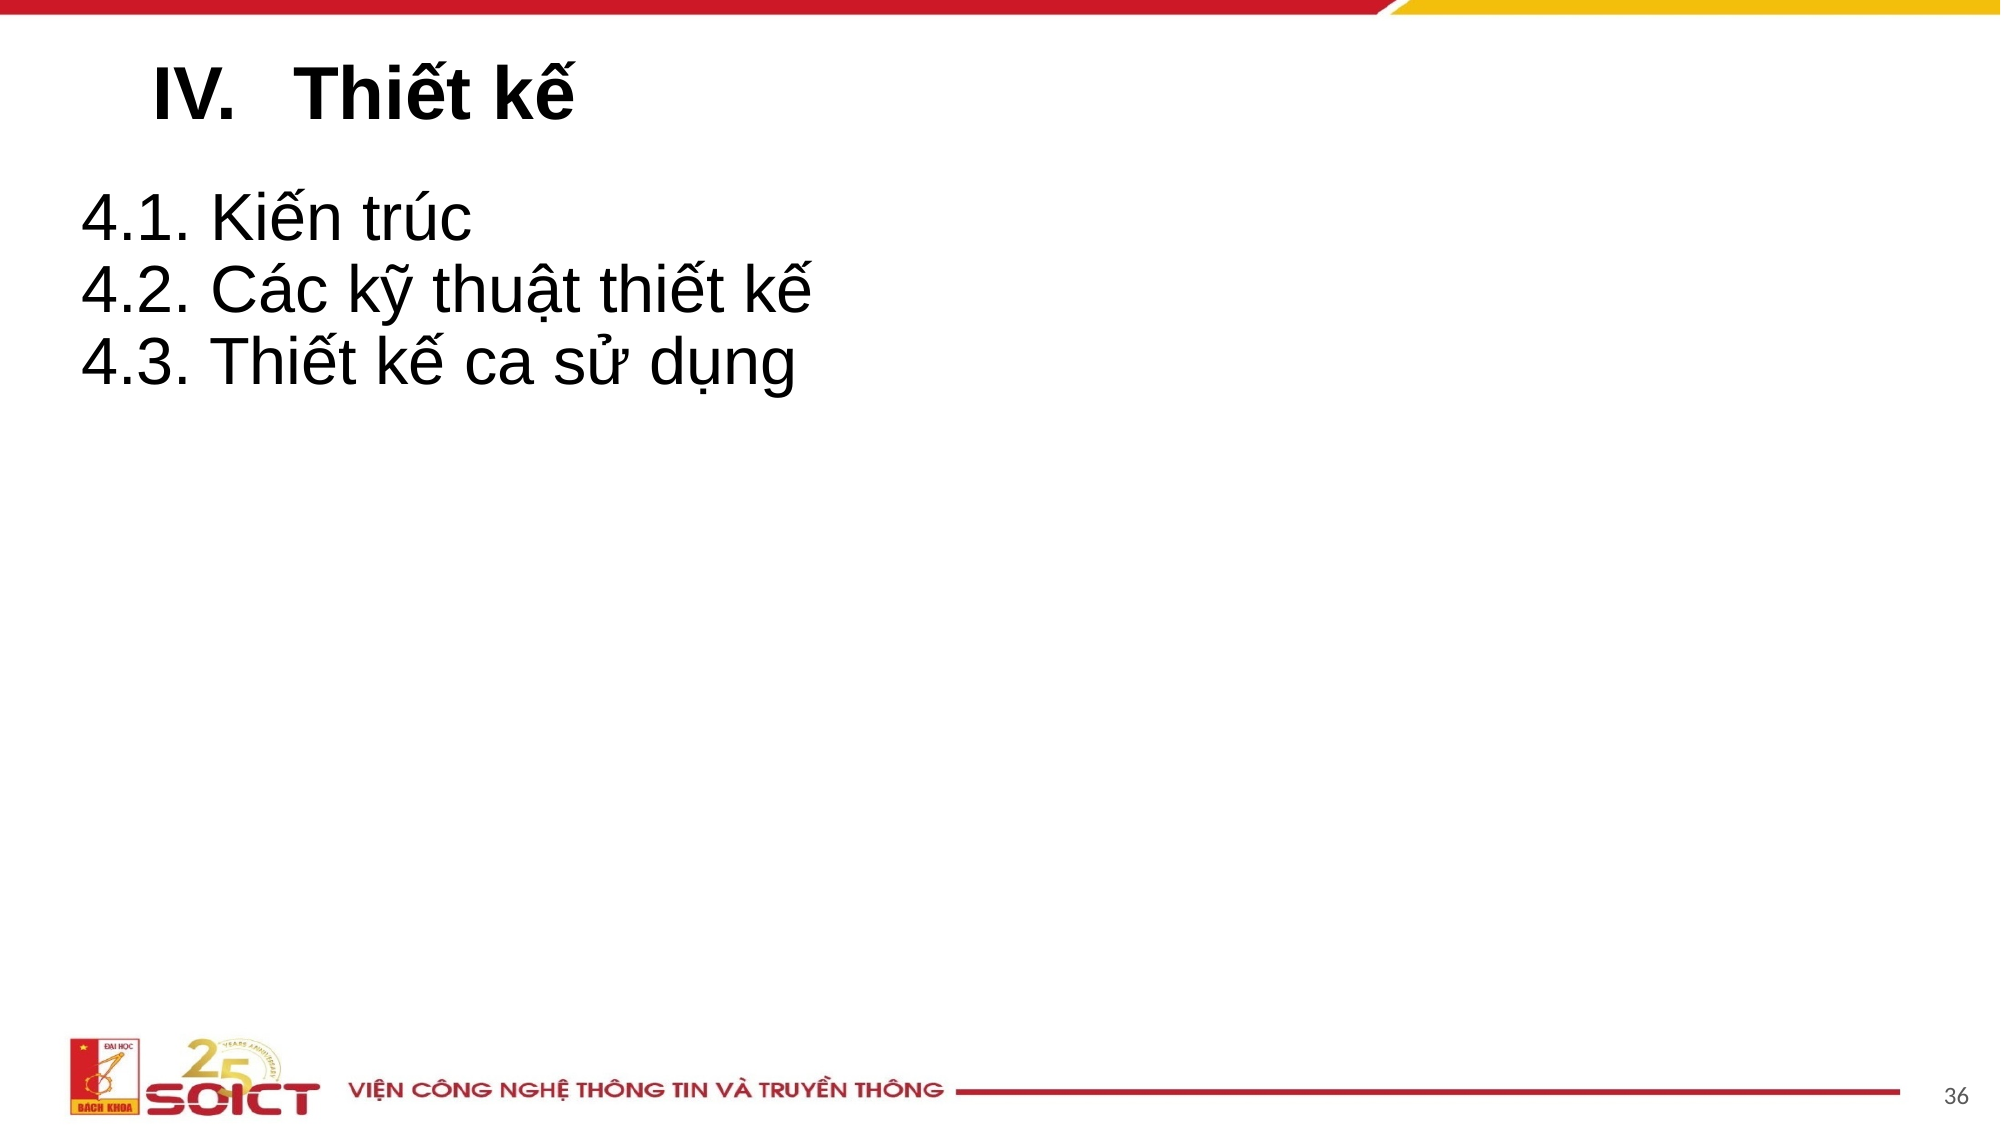

# Thiết kế
4.1. Kiến trúc
4.2. Các kỹ thuật thiết kế
4.3. Thiết kế ca sử dụng

36